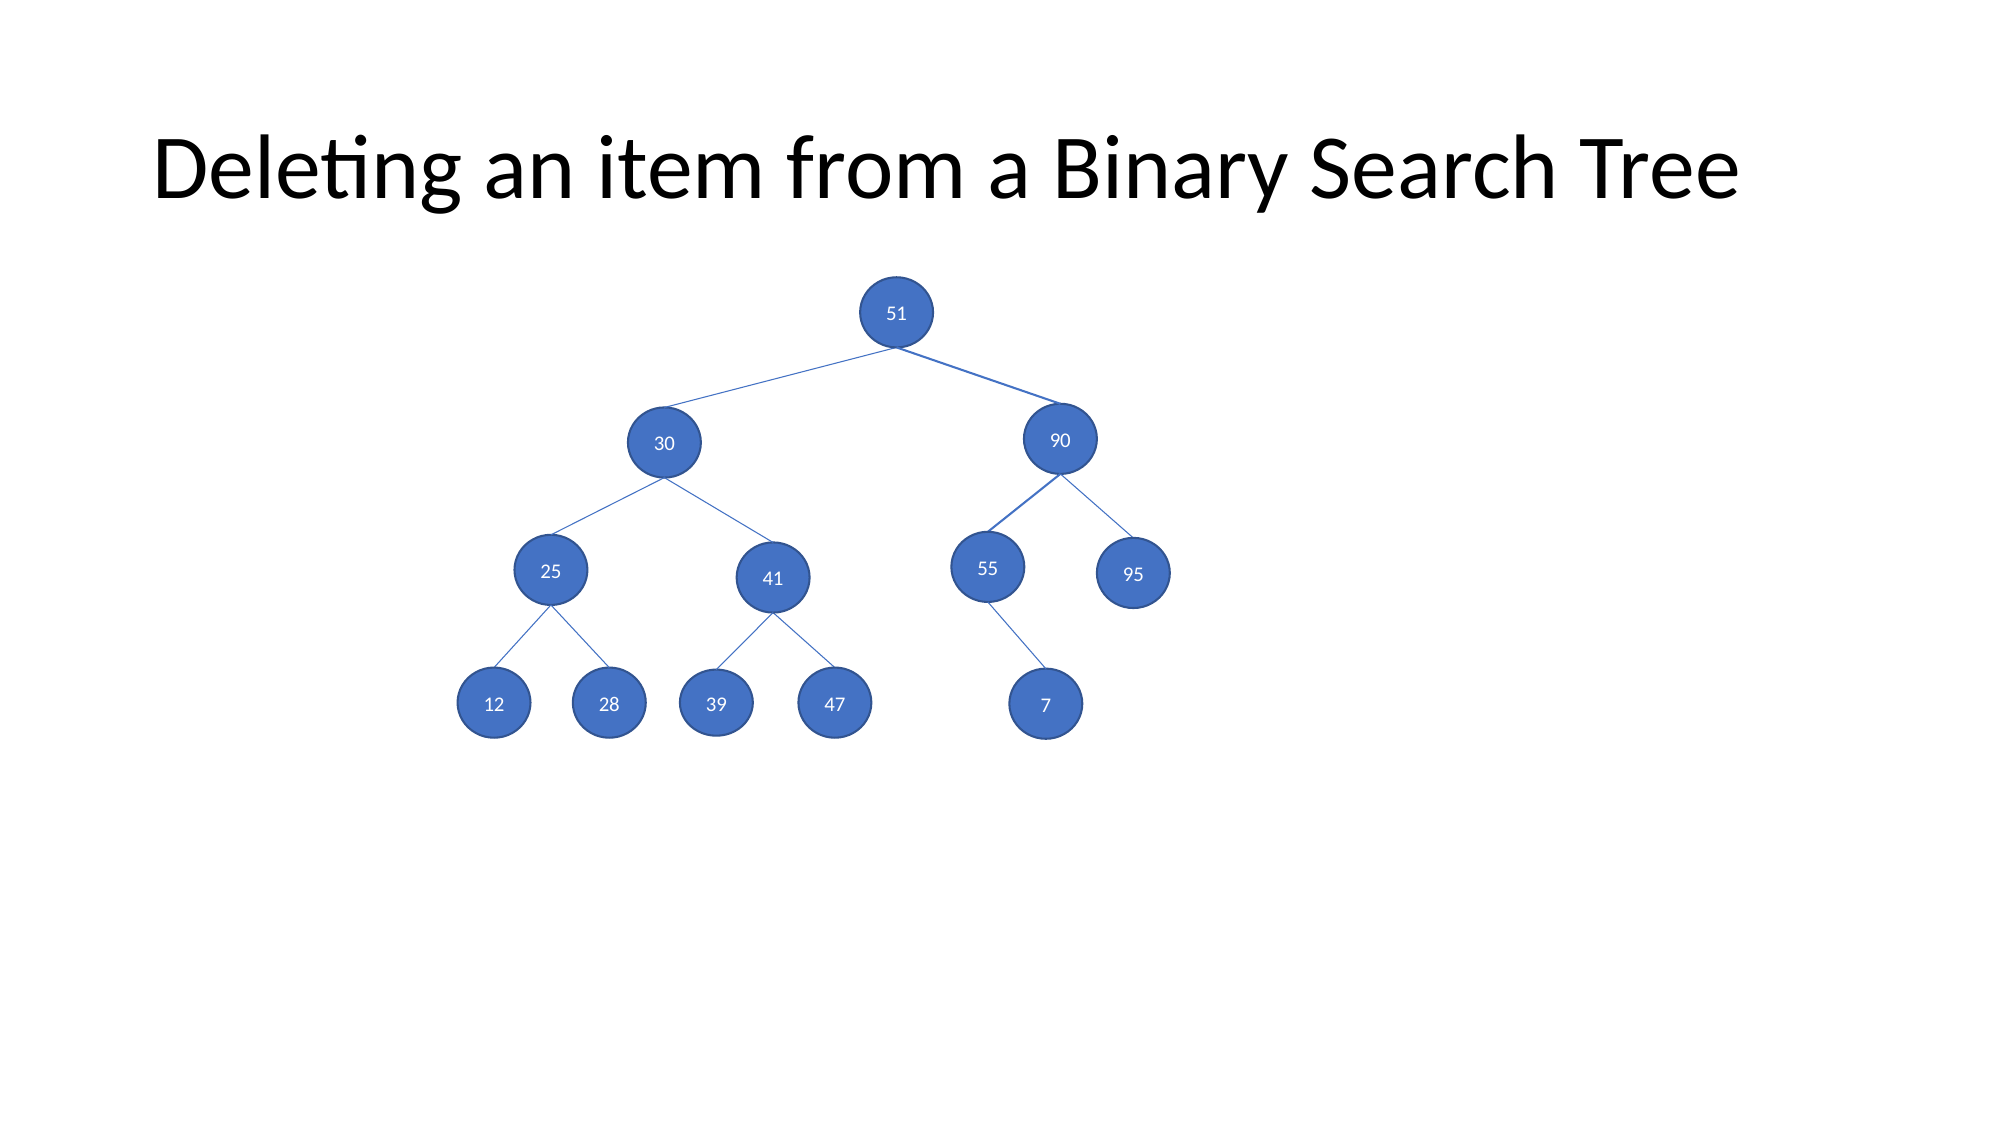

# Deleting an item from a Binary Search Tree
51
90
30
55
25
95
41
12
28
47
7
39